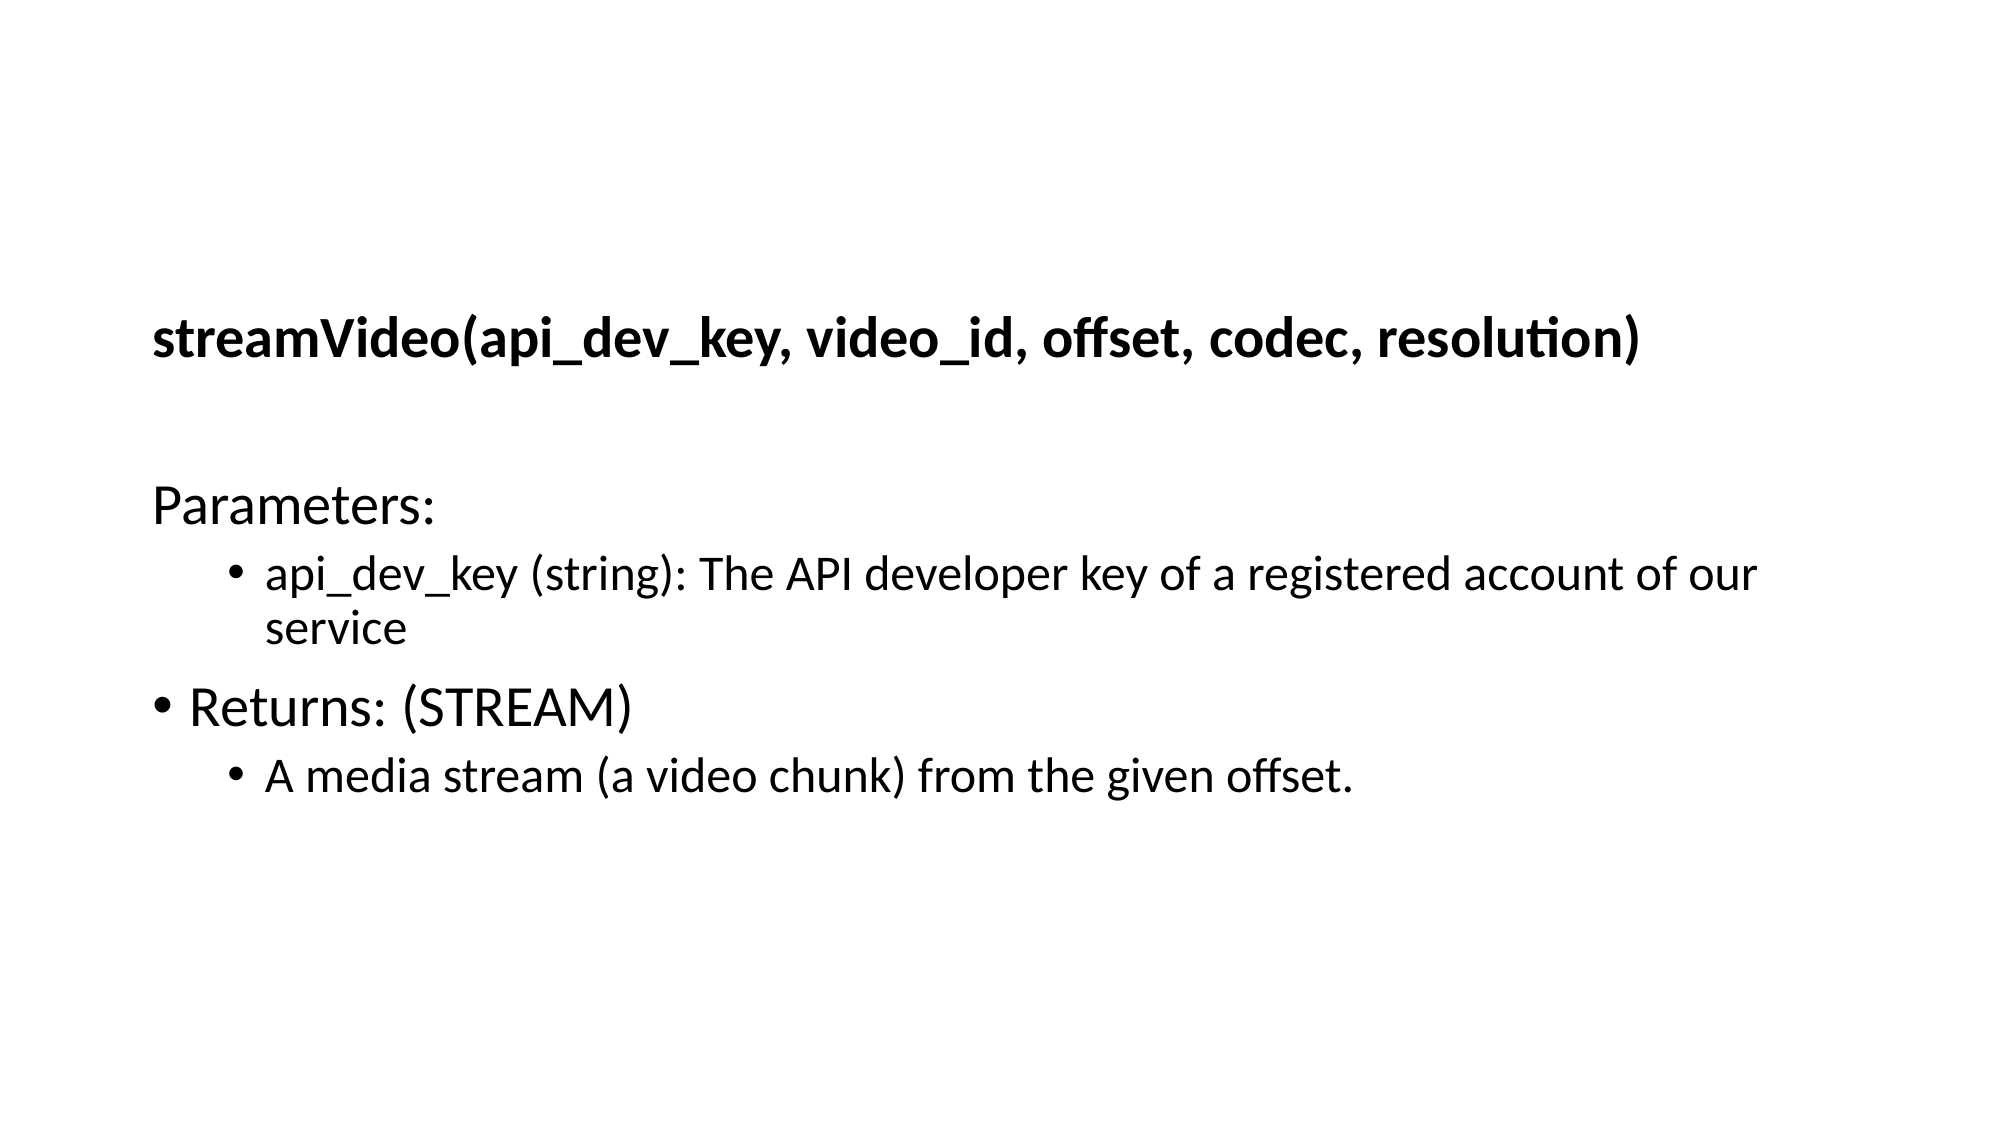

streamVideo(api_dev_key, video_id, offset, codec, resolution)

Parameters:
api_dev_key (string): The API developer key of a registered account of our service
Returns: (STREAM)
A media stream (a video chunk) from the given offset.